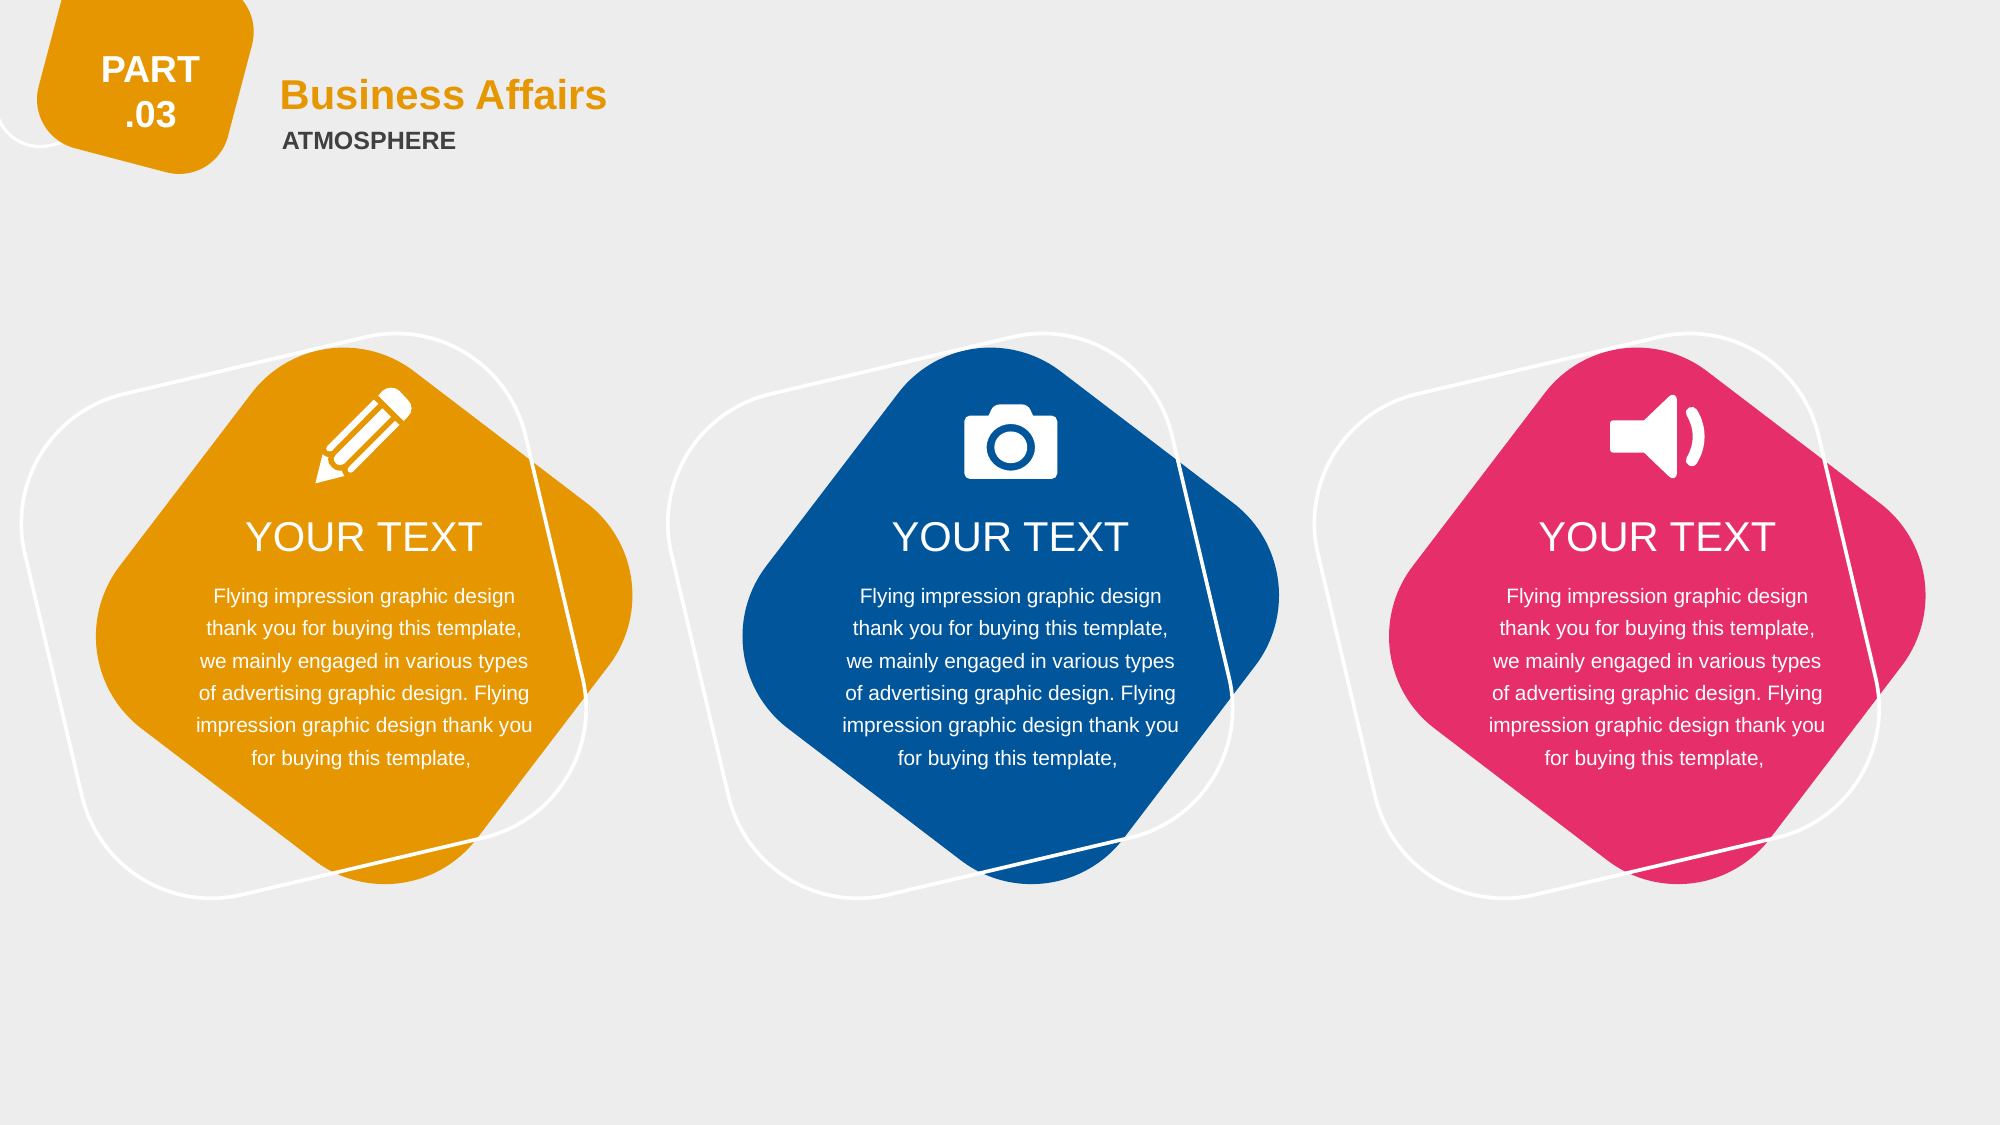

PART
.03
Business Affairs
ATMOSPHERE

YOUR TEXT
Flying impression graphic design thank you for buying this template, we mainly engaged in various types of advertising graphic design. Flying impression graphic design thank you for buying this template,

YOUR TEXT
Flying impression graphic design thank you for buying this template, we mainly engaged in various types of advertising graphic design. Flying impression graphic design thank you for buying this template,

YOUR TEXT
Flying impression graphic design thank you for buying this template, we mainly engaged in various types of advertising graphic design. Flying impression graphic design thank you for buying this template,